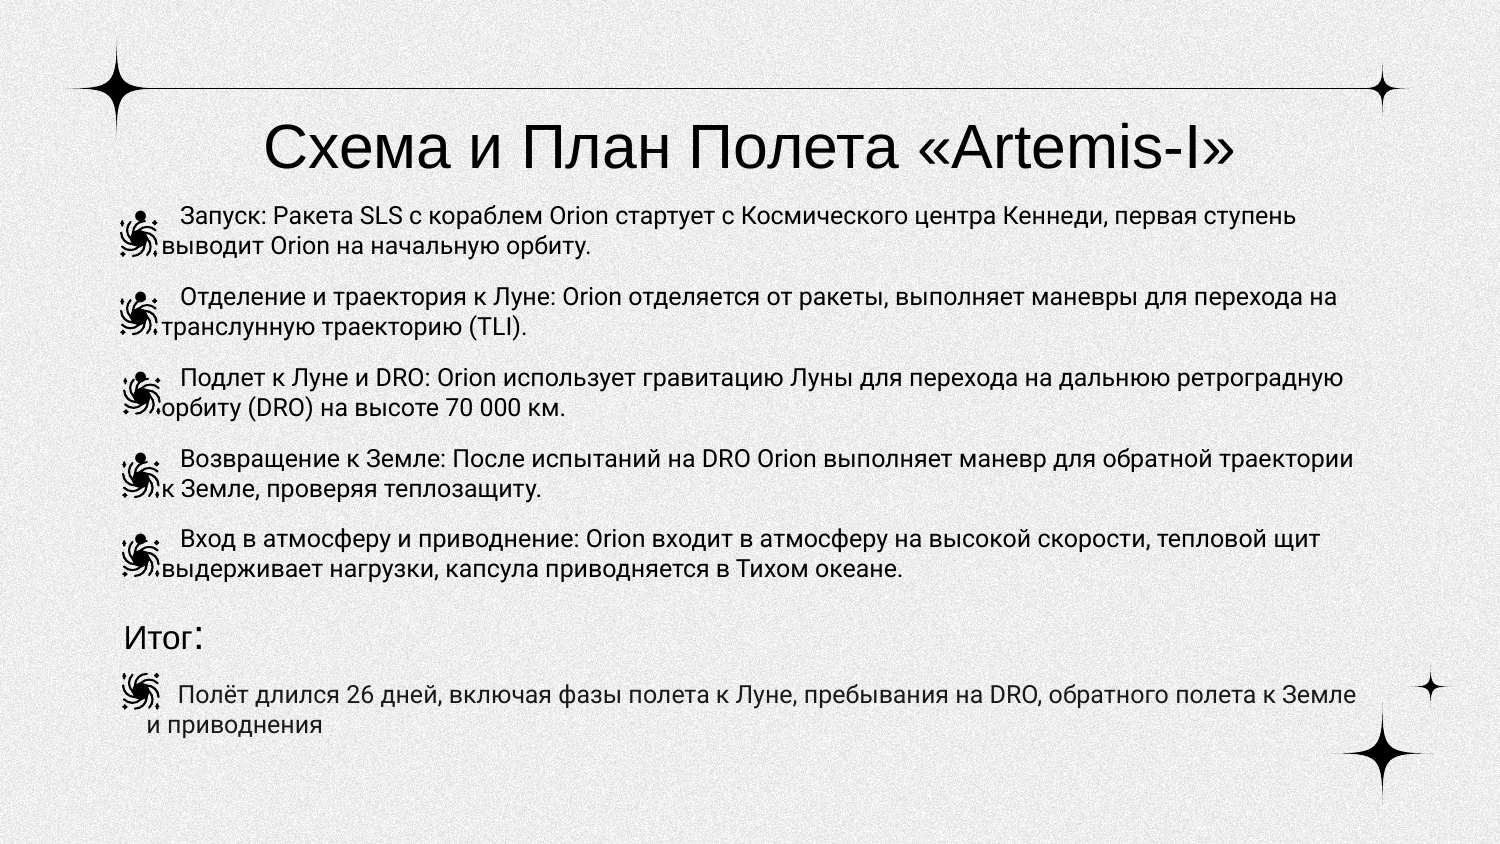

# Схема и План Полета «Artemis-I»
   Запуск: Ракета SLS с кораблем Orion стартует с Космического центра Кеннеди, первая ступень выводит Orion на начальную орбиту.
   Отделение и траектория к Луне: Orion отделяется от ракеты, выполняет маневры для перехода на транслунную траекторию (TLI).
   Подлет к Луне и DRO: Orion использует гравитацию Луны для перехода на дальнюю ретроградную орбиту (DRO) на высоте 70 000 км.
   Возвращение к Земле: После испытаний на DRO Orion выполняет маневр для обратной траектории к Земле, проверяя теплозащиту.
   Вход в атмосферу и приводнение: Orion входит в атмосферу на высокой скорости, тепловой щит выдерживает нагрузки, капсула приводняется в Тихом океане.

Итог:
     Полёт длился 26 дней, включая фазы полета к Луне, пребывания на DRO, обратного полета к Земле и приводнения